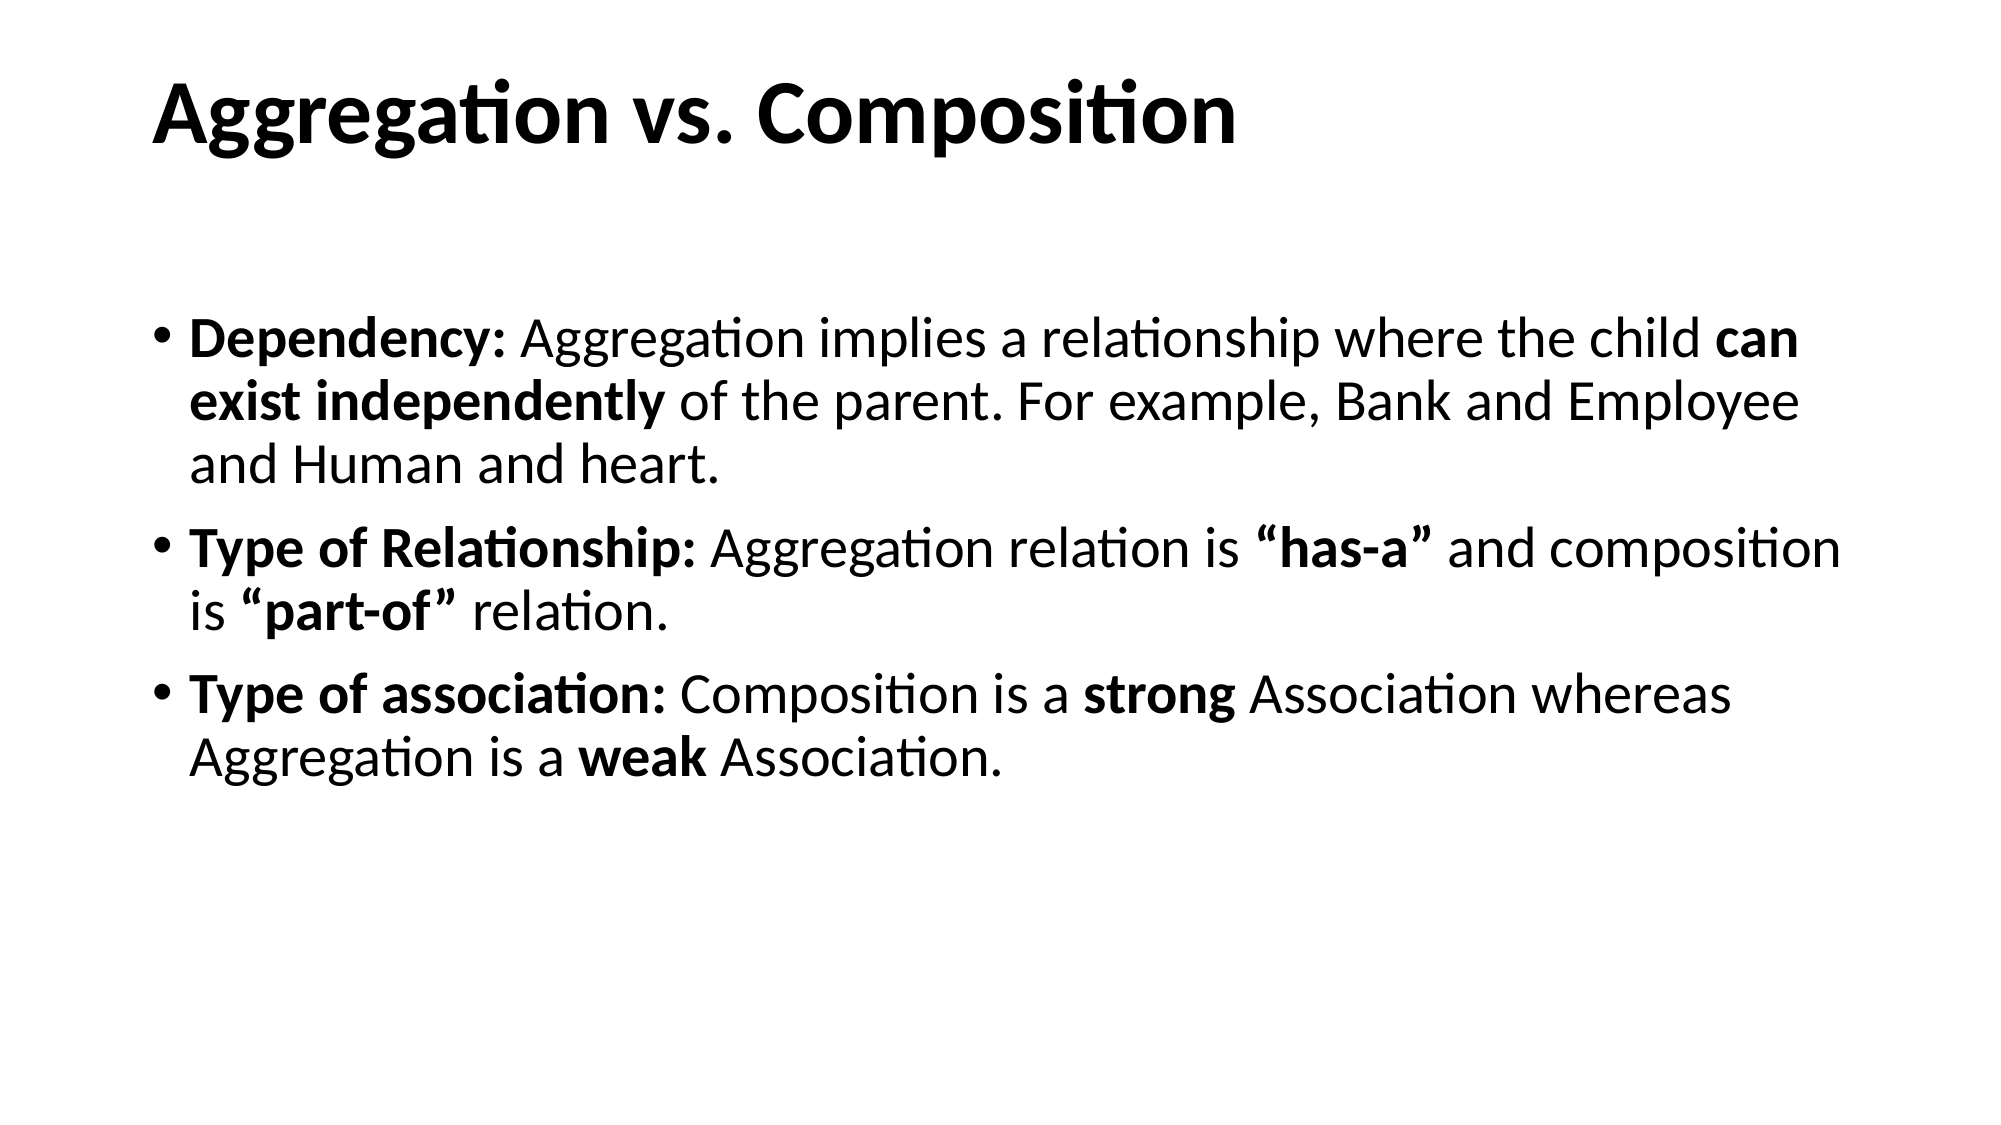

# Aggregation vs. Composition
Dependency: Aggregation implies a relationship where the child can exist independently of the parent. For example, Bank and Employee and Human and heart.
Type of Relationship: Aggregation relation is “has-a” and composition is “part-of” relation.
Type of association: Composition is a strong Association whereas Aggregation is a weak Association.